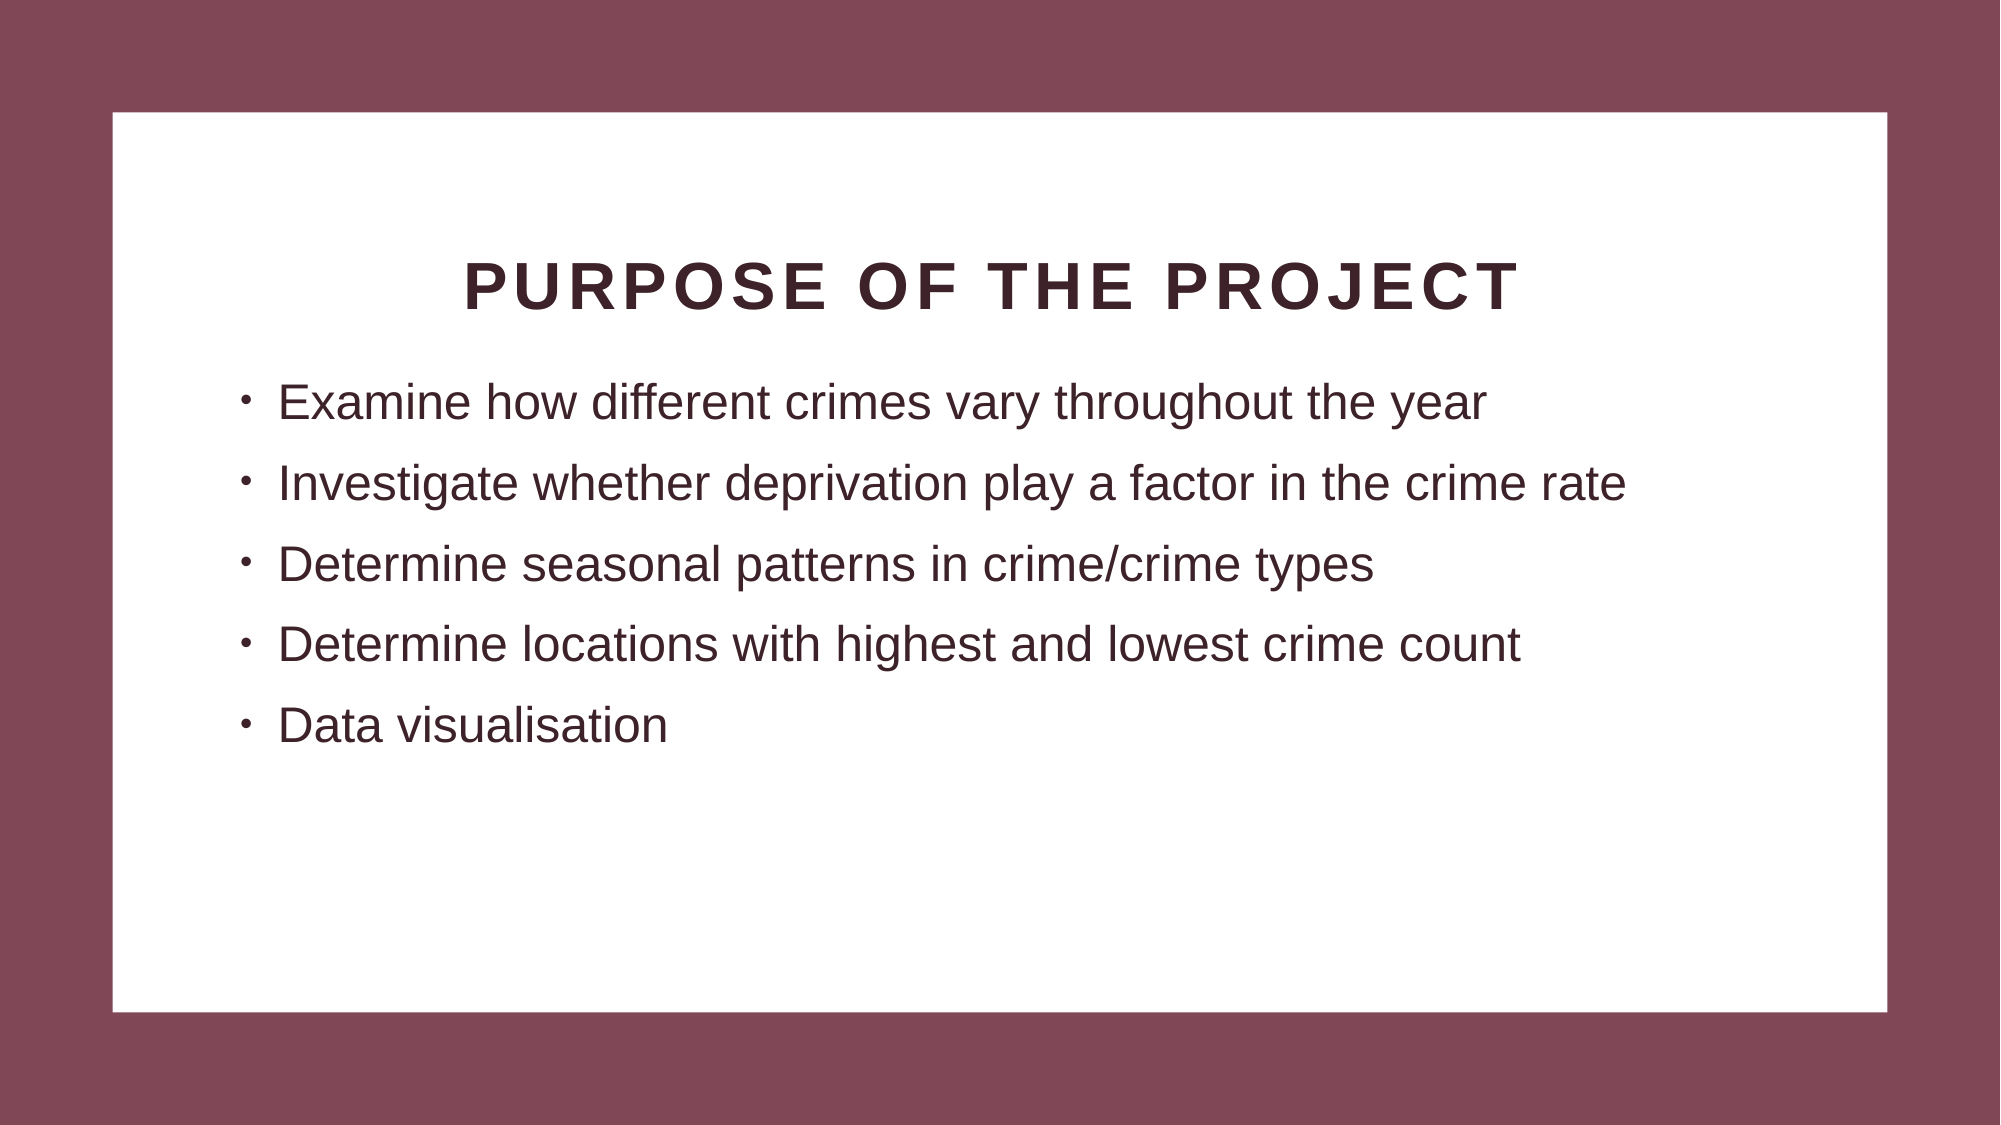

# Purpose of the project
Examine how different crimes vary throughout the year
Investigate whether deprivation play a factor in the crime rate
Determine seasonal patterns in crime/crime types
Determine locations with highest and lowest crime count
Data visualisation